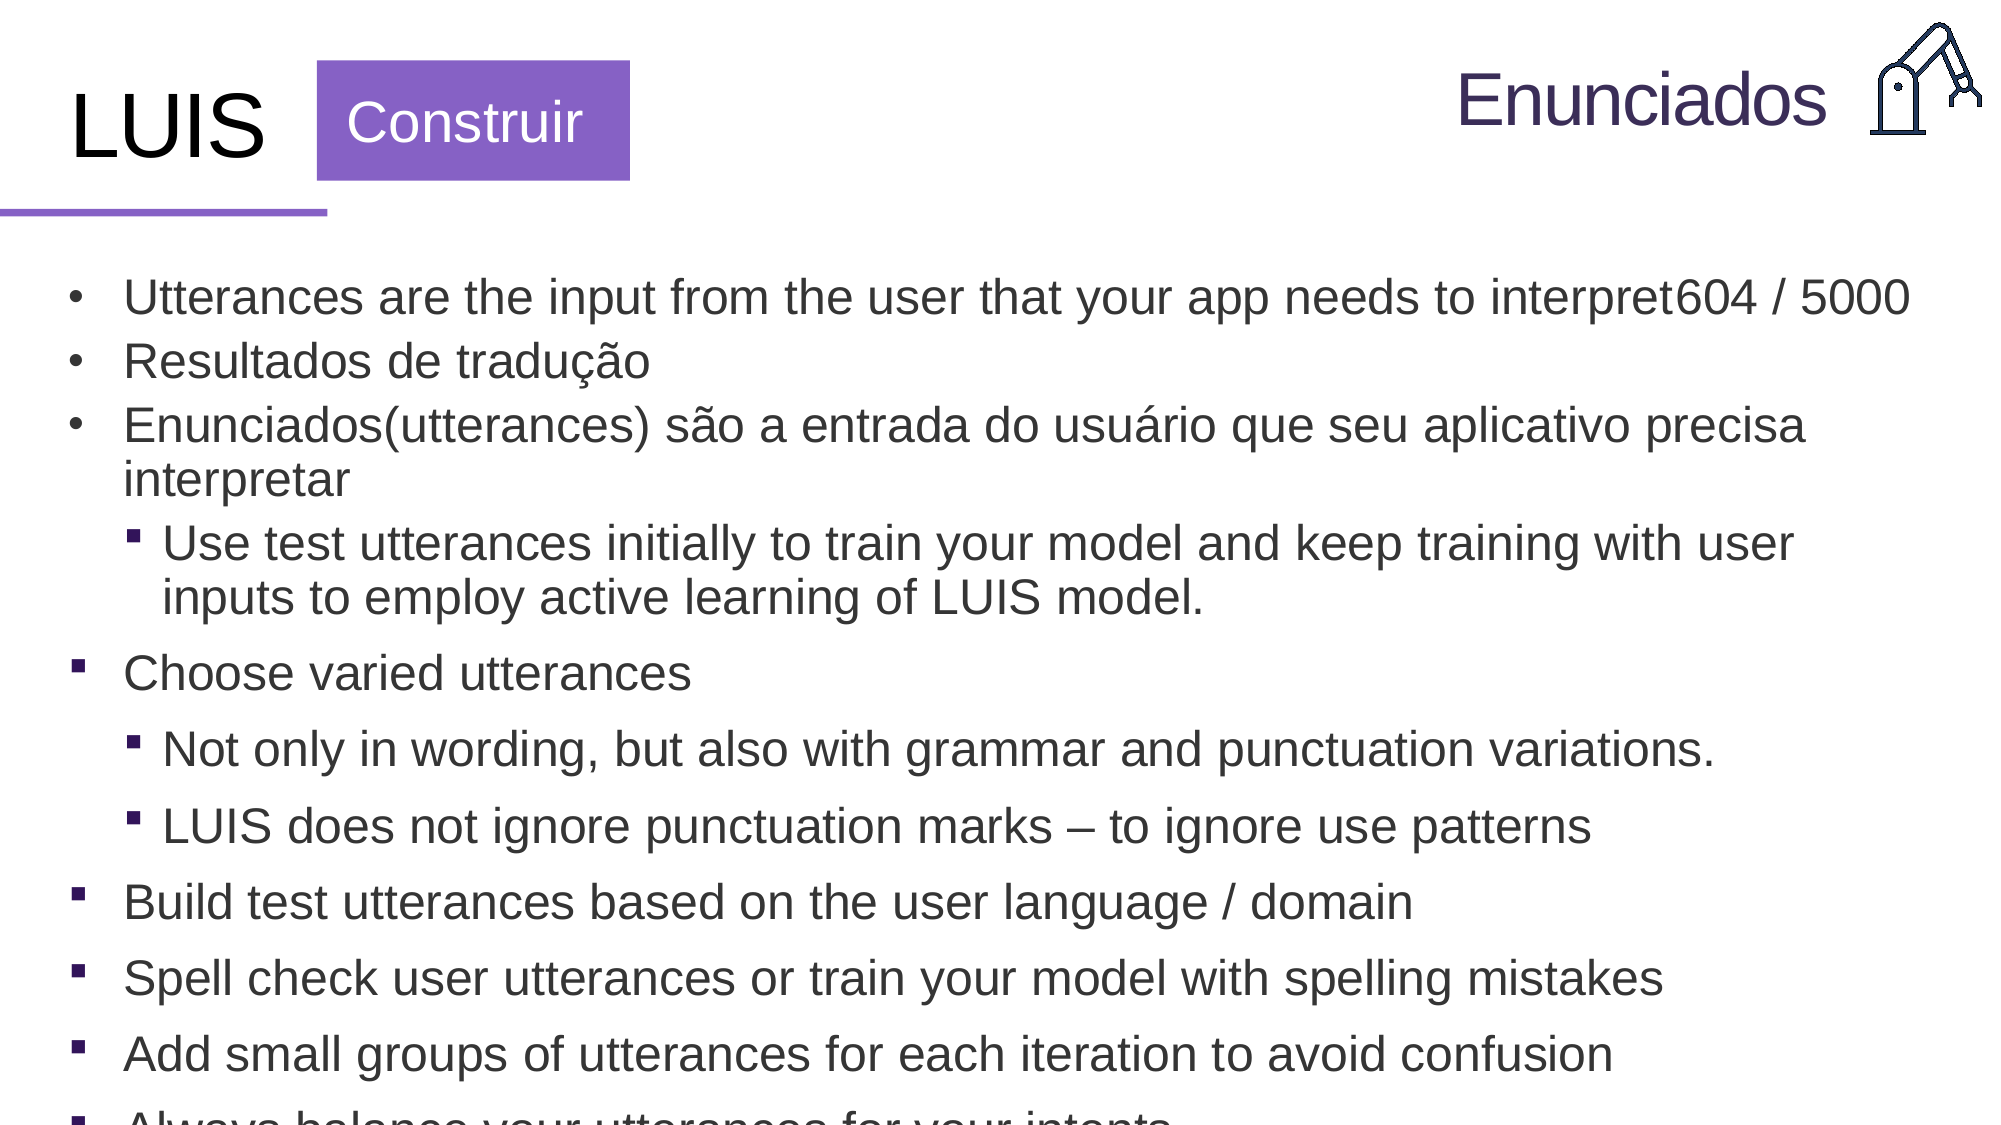

Enunciados
Construir
LUIS

Utterances are the input from the user that your app needs to interpret604 / 5000
Resultados de tradução
Enunciados(utterances) são a entrada do usuário que seu aplicativo precisa interpretar
Use test utterances initially to train your model and keep training with user inputs to employ active learning of LUIS model.
Choose varied utterances
Not only in wording, but also with grammar and punctuation variations.
LUIS does not ignore punctuation marks – to ignore use patterns
Build test utterances based on the user language / domain
Spell check user utterances or train your model with spelling mistakes
Add small groups of utterances for each iteration to avoid confusion
Always balance your utterances for your intents